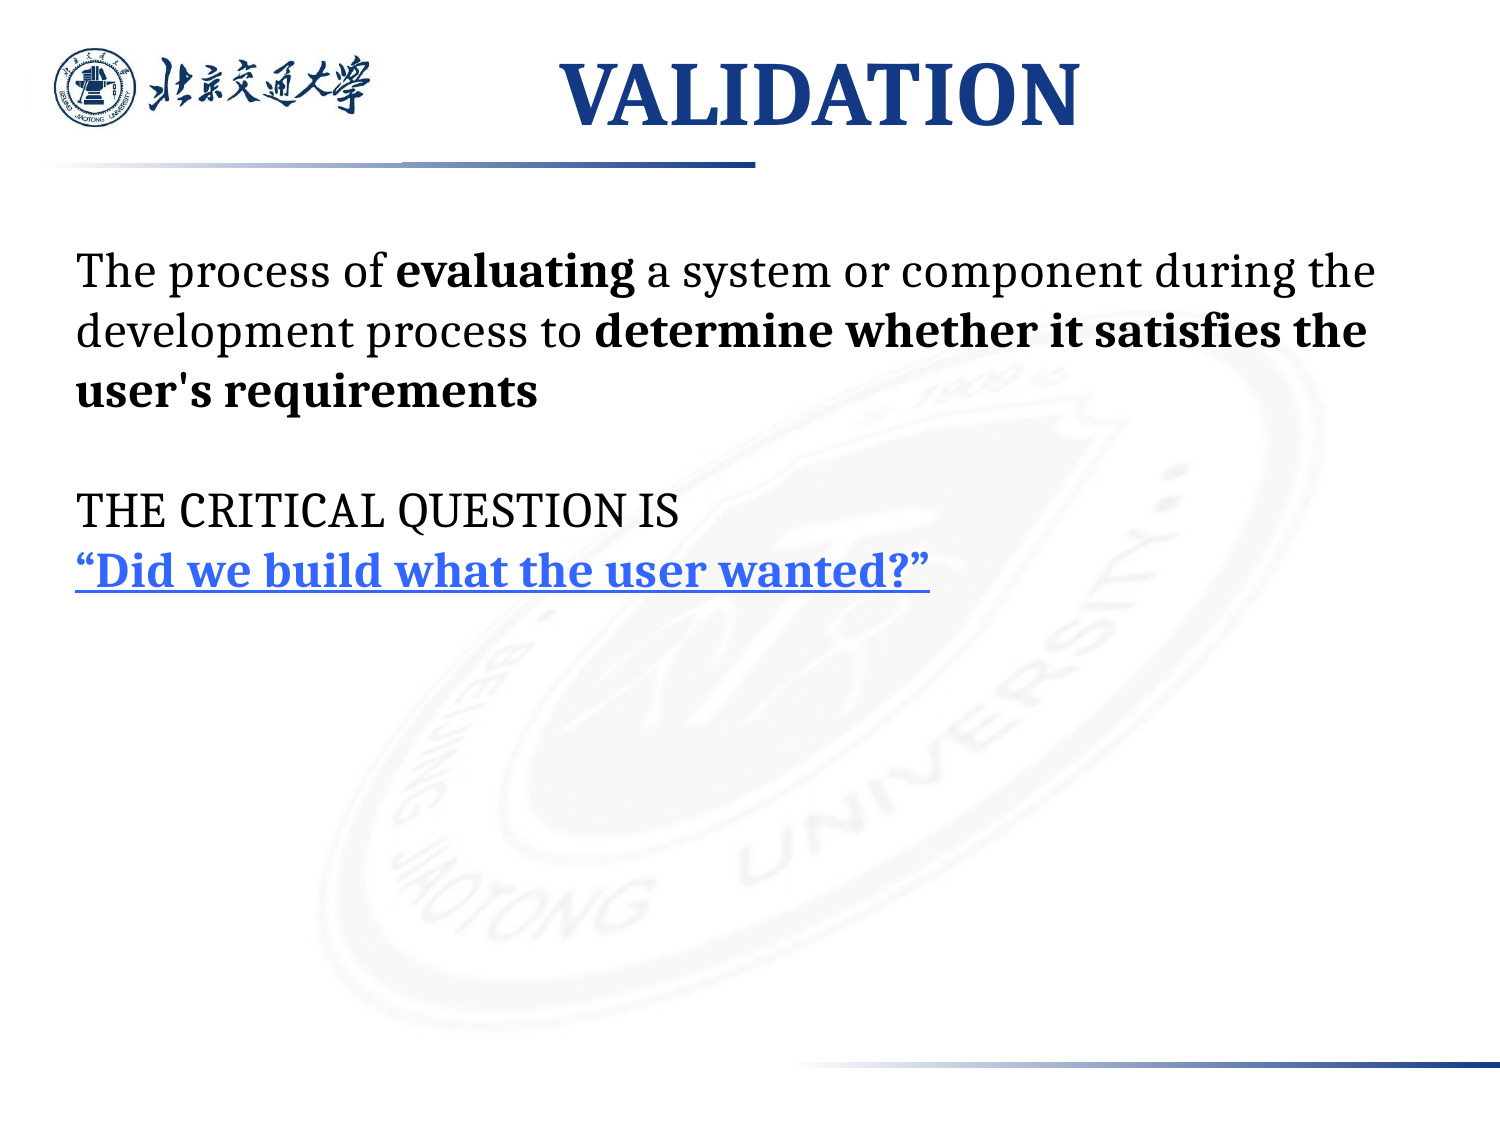

# VALIDATION
The process of evaluating a system or component during the development process to determine whether it satisfies the user's requirements

THE CRITICAL QUESTION IS
“Did we build what the user wanted?”